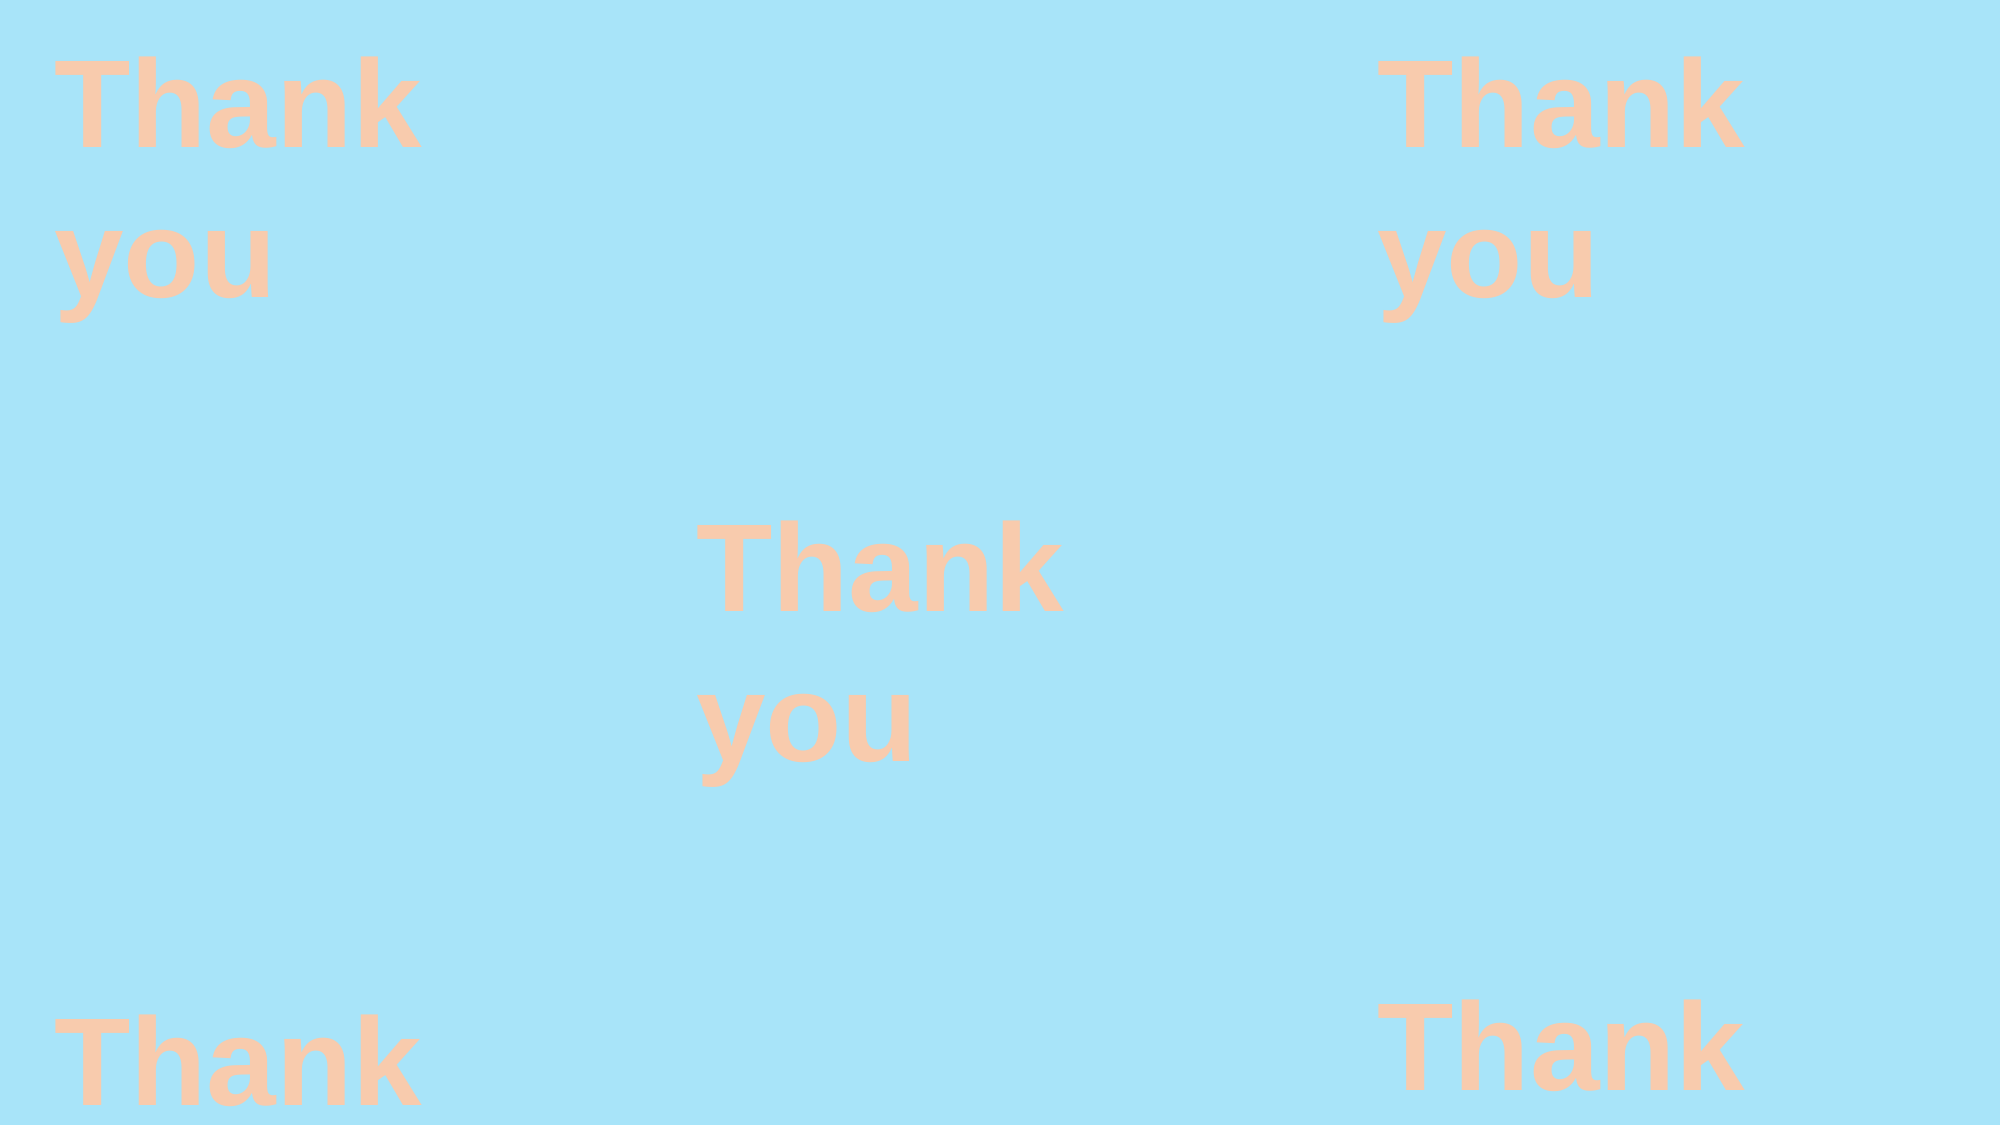

Thank you
Thank you
Thank you
Thank you
Thank you